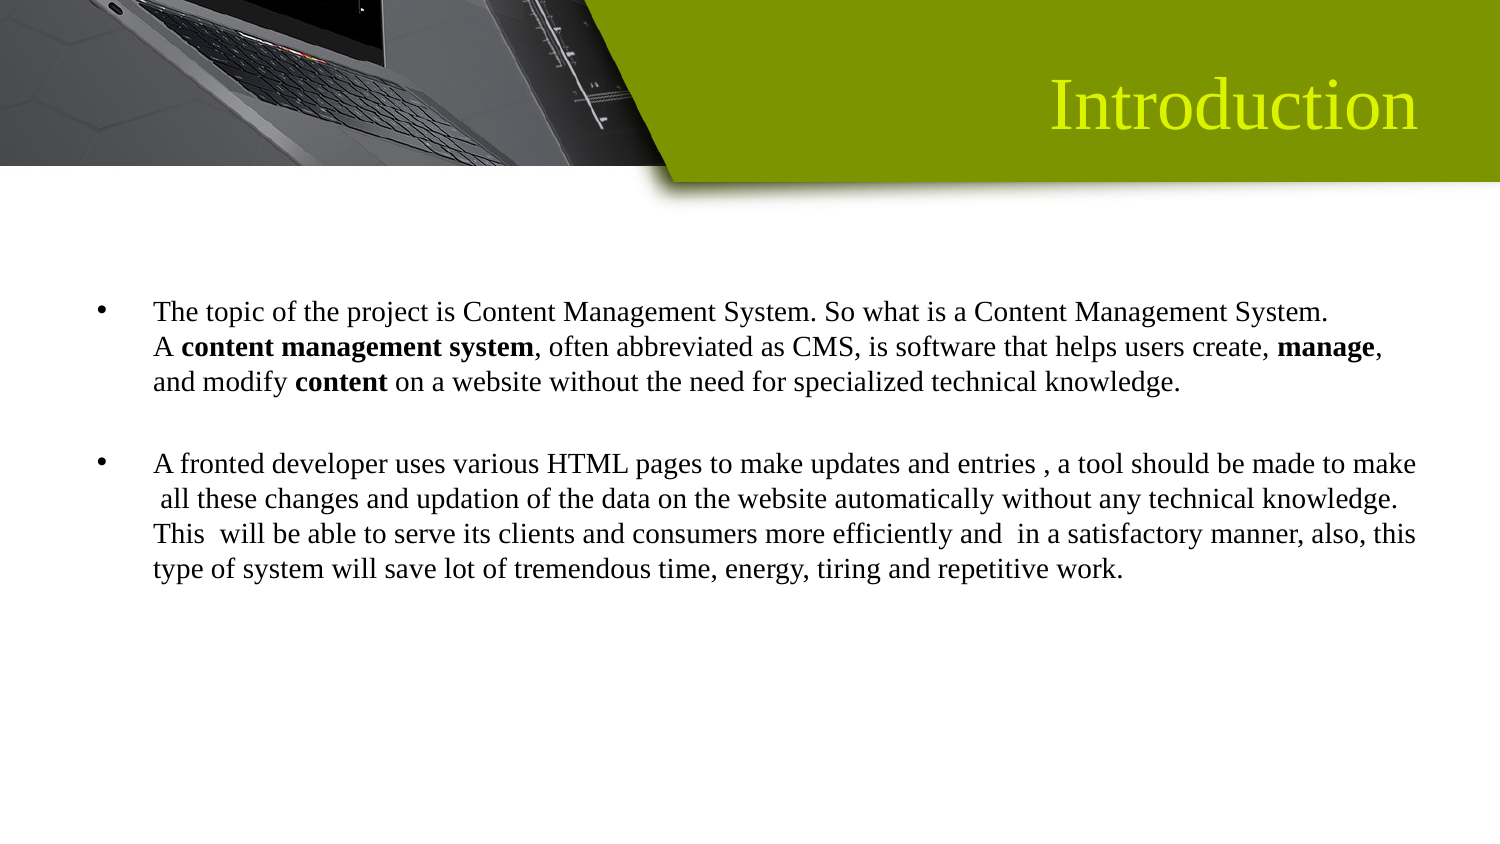

# Introduction
The topic of the project is Content Management System. So what is a Content Management System. A content management system, often abbreviated as CMS, is software that helps users create, manage, and modify content on a website without the need for specialized technical knowledge.

A fronted developer uses various HTML pages to make updates and entries , a tool should be made to make  all these changes and updation of the data on the website automatically without any technical knowledge. This  will be able to serve its clients and consumers more efficiently and  in a satisfactory manner, also, this type of system will save lot of tremendous time, energy, tiring and repetitive work.